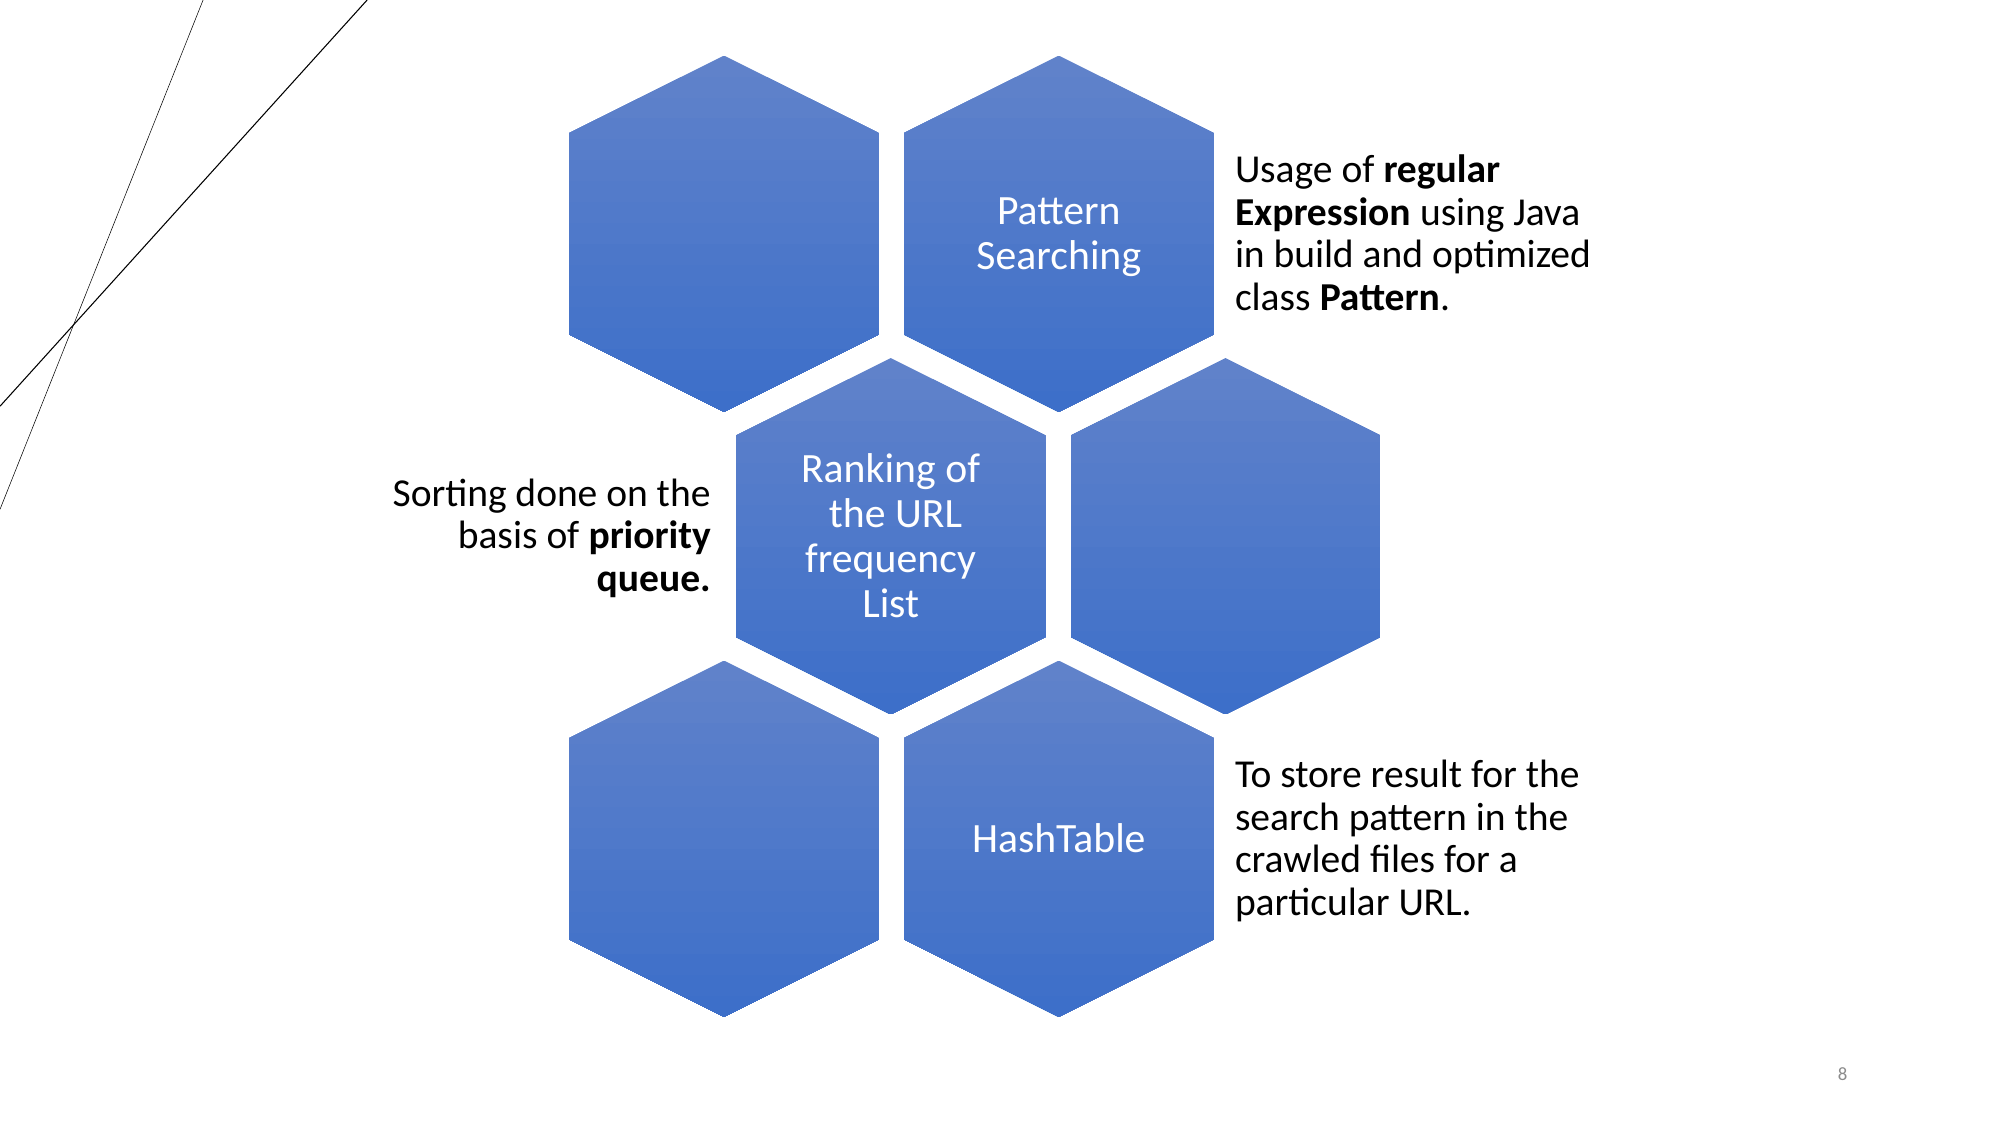

Pattern Searching
Usage of regular Expression using Java in build and optimized class Pattern.

Ranking of  the URL frequency List
Sorting done on the basis of priority queue.

HashTable
To store result for the search pattern in the crawled files for a particular URL.

8